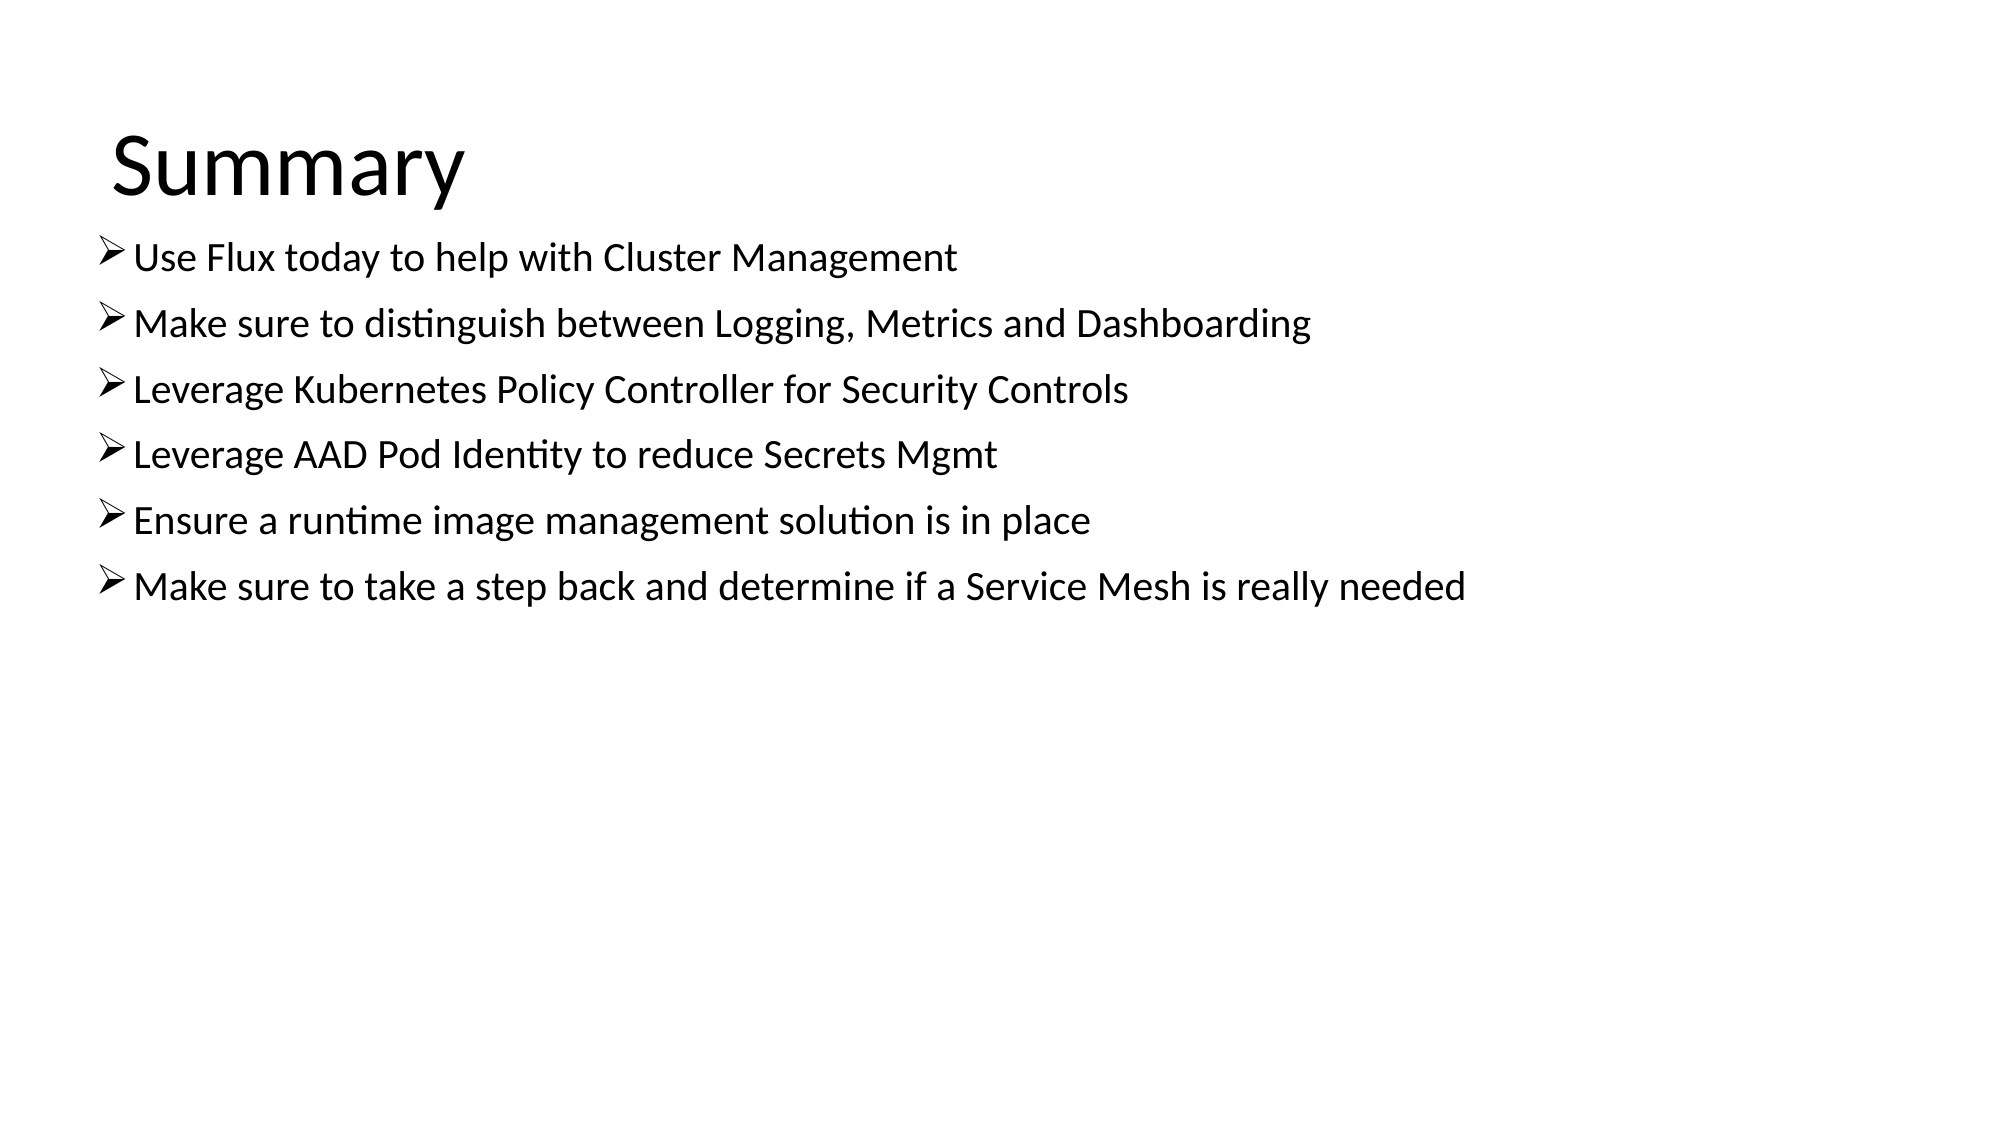

# Summary
Use Flux today to help with Cluster Management
Make sure to distinguish between Logging, Metrics and Dashboarding
Leverage Kubernetes Policy Controller for Security Controls
Leverage AAD Pod Identity to reduce Secrets Mgmt
Ensure a runtime image management solution is in place
Make sure to take a step back and determine if a Service Mesh is really needed